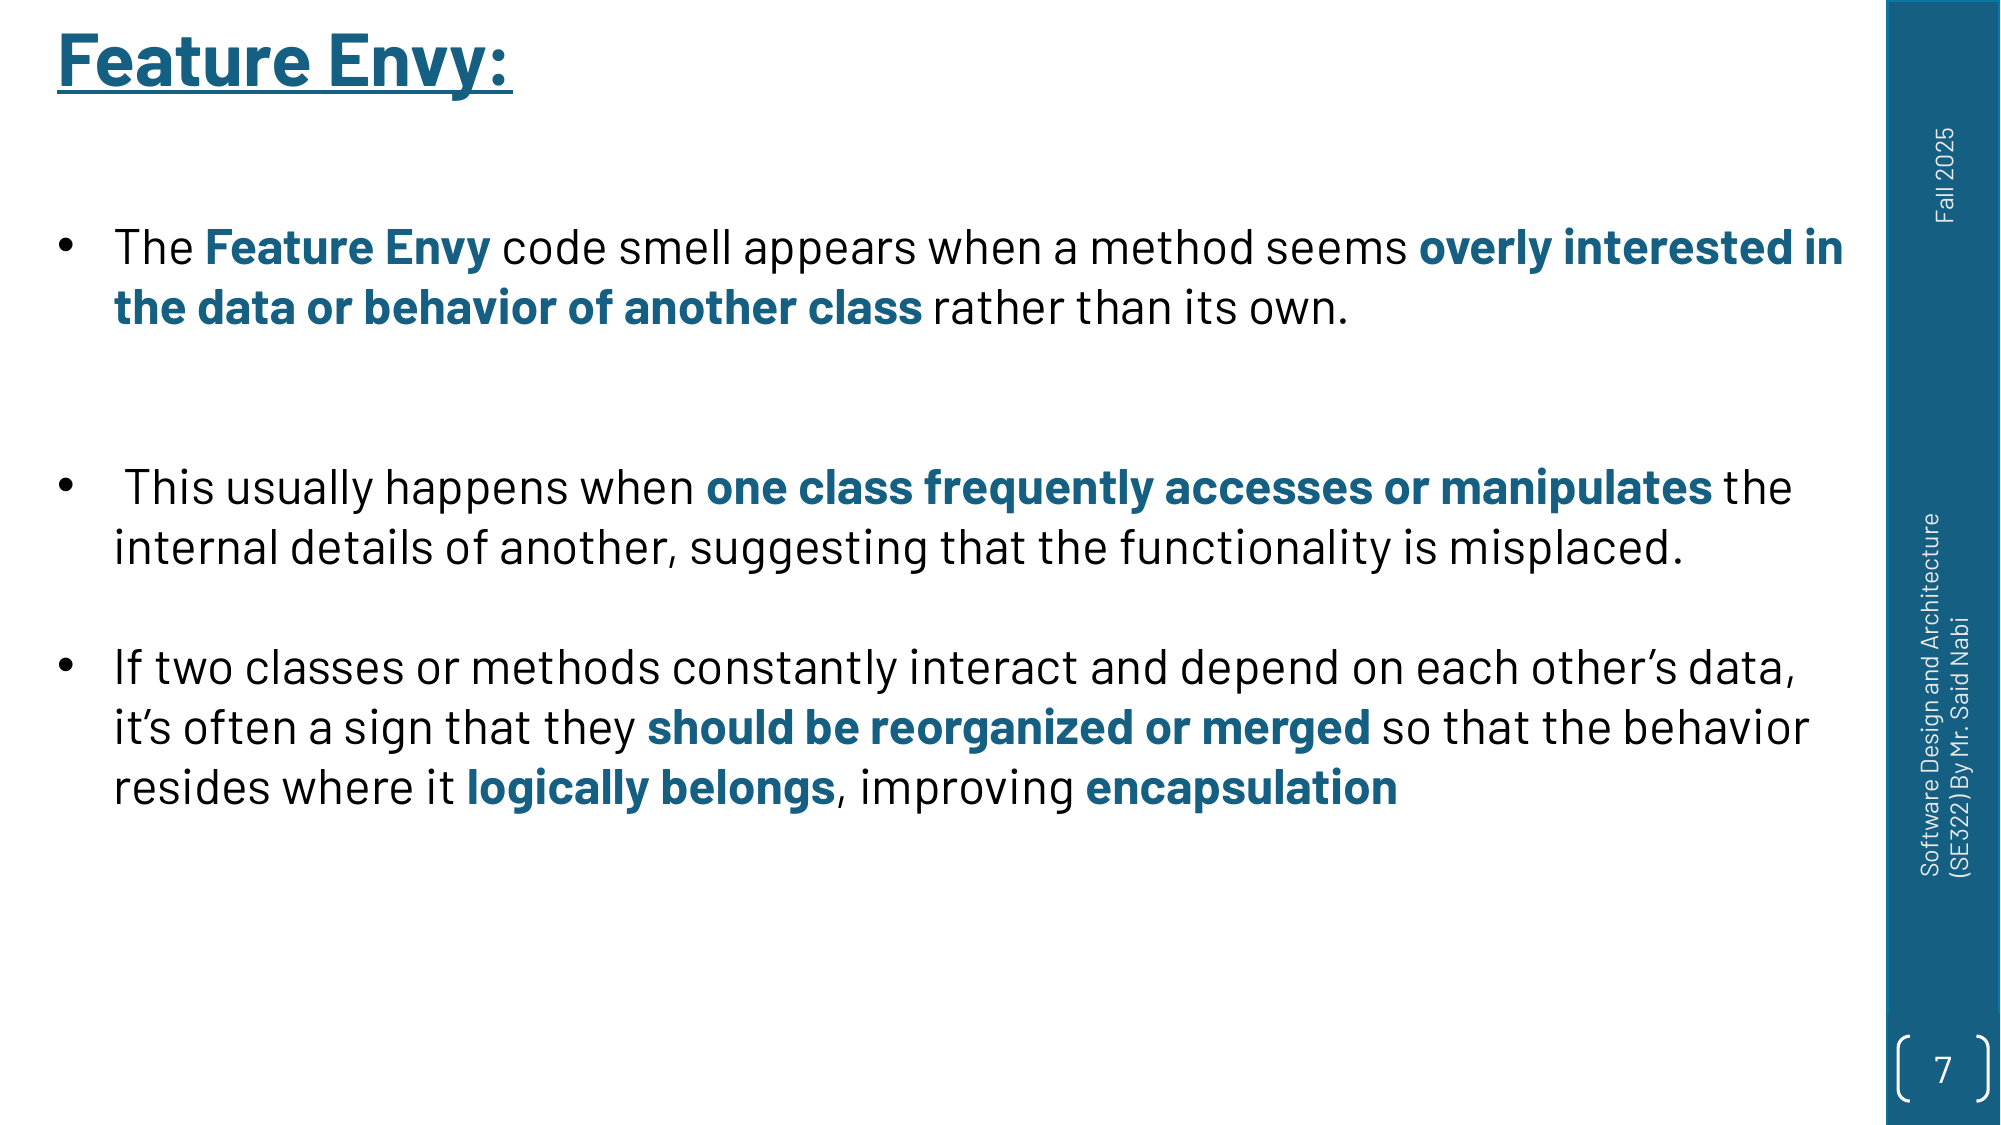

Feature Envy:
The Feature Envy code smell appears when a method seems overly interested in the data or behavior of another class rather than its own.

 This usually happens when one class frequently accesses or manipulates the internal details of another, suggesting that the functionality is misplaced.

If two classes or methods constantly interact and depend on each other’s data, it’s often a sign that they should be reorganized or merged so that the behavior resides where it logically belongs, improving encapsulation